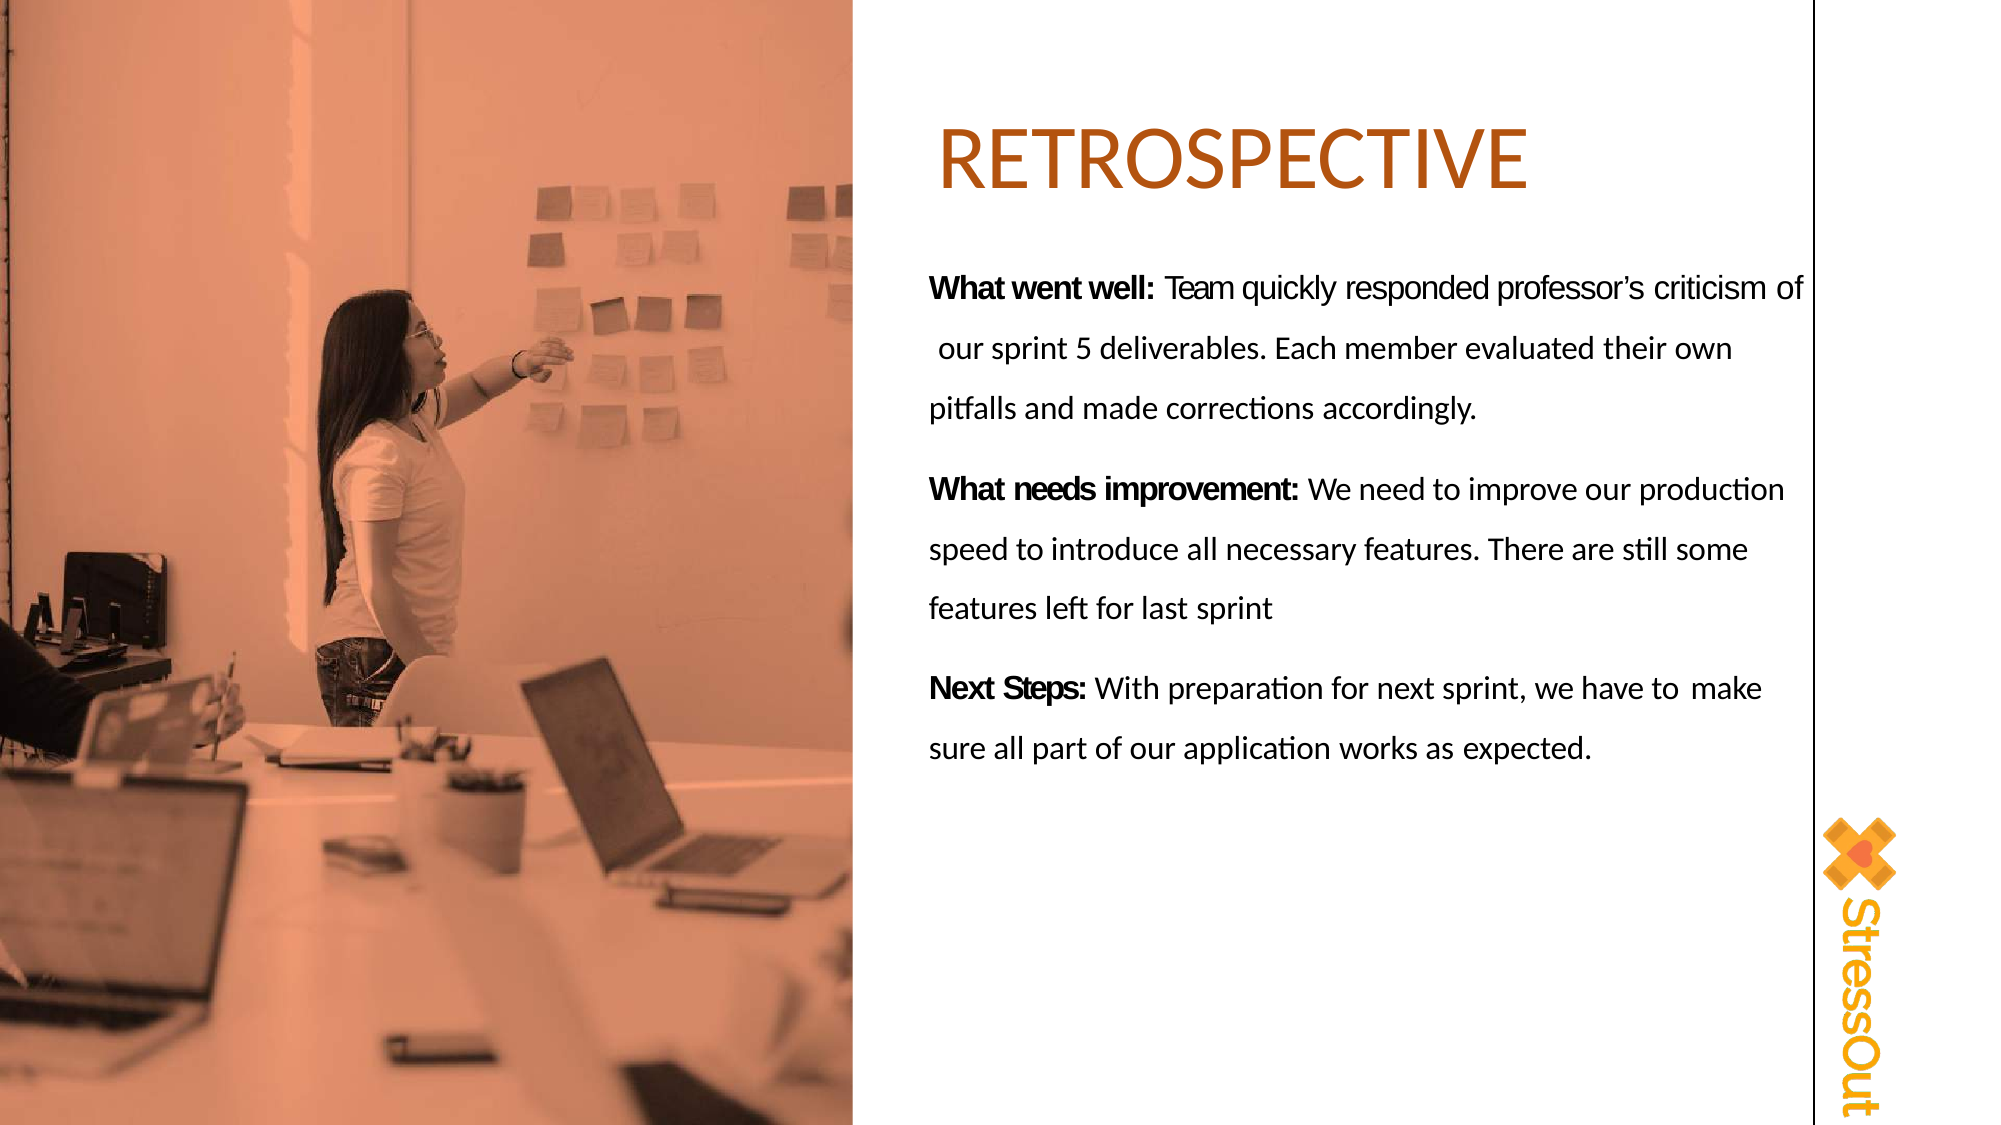

# RETROSPECTIVE
What went well: Team quickly responded professor’s criticism of  our sprint 5 deliverables. Each member evaluated their own  pitfalls and made corrections accordingly.
What needs improvement: We need to improve our production  speed to introduce all necessary features. There are still some  features left for last sprint

Next Steps: With preparation for next sprint, we have to make
sure all part of our application works as expected.